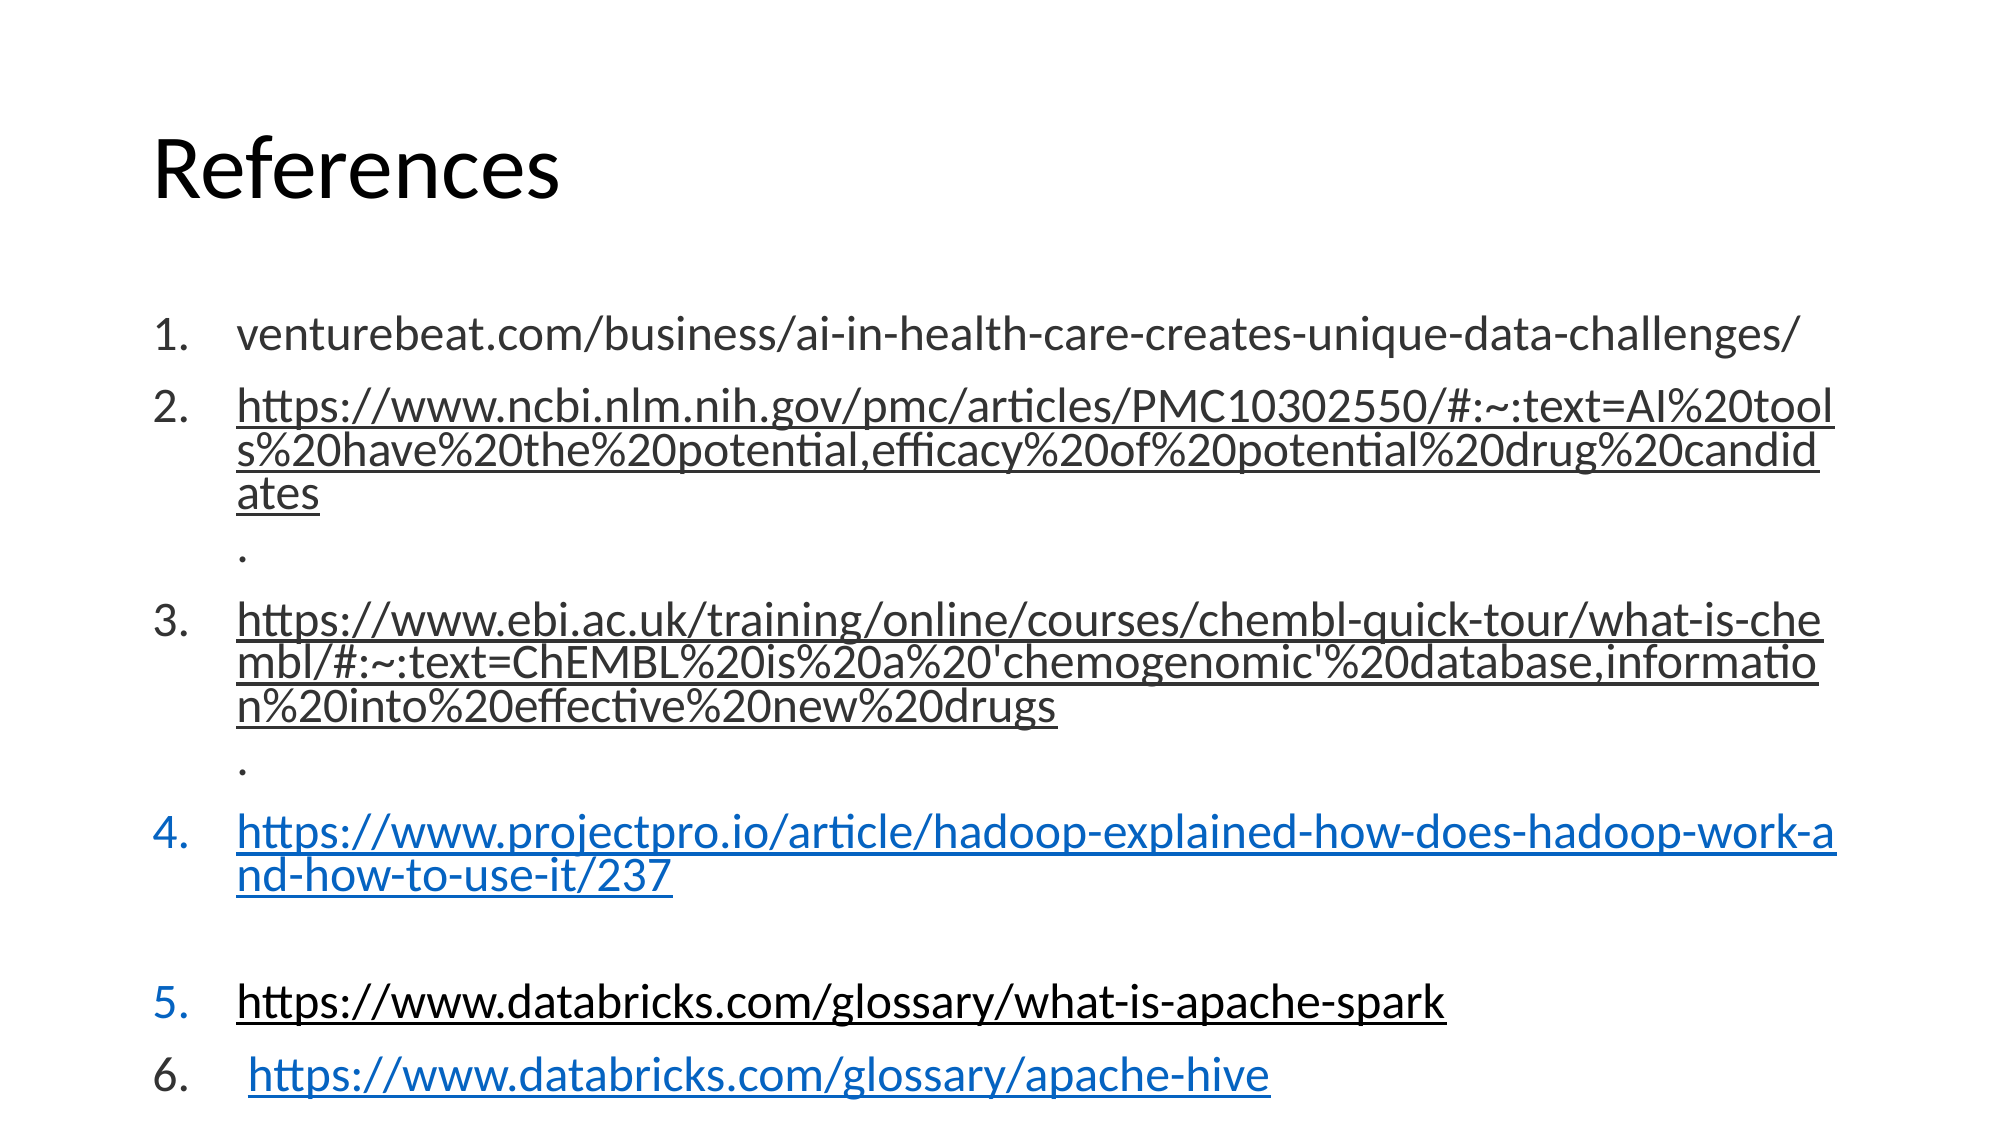

# References
venturebeat.com/business/ai-in-health-care-creates-unique-data-challenges/
https://www.ncbi.nlm.nih.gov/pmc/articles/PMC10302550/#:~:text=AI%20tools%20have%20the%20potential,efficacy%20of%20potential%20drug%20candidates.
https://www.ebi.ac.uk/training/online/courses/chembl-quick-tour/what-is-chembl/#:~:text=ChEMBL%20is%20a%20'chemogenomic'%20database,information%20into%20effective%20new%20drugs.
https://www.projectpro.io/article/hadoop-explained-how-does-hadoop-work-and-how-to-use-it/237
https://www.databricks.com/glossary/what-is-apache-spark
 https://www.databricks.com/glossary/apache-hive
https://www.ibm.com/topics/apache-kafka